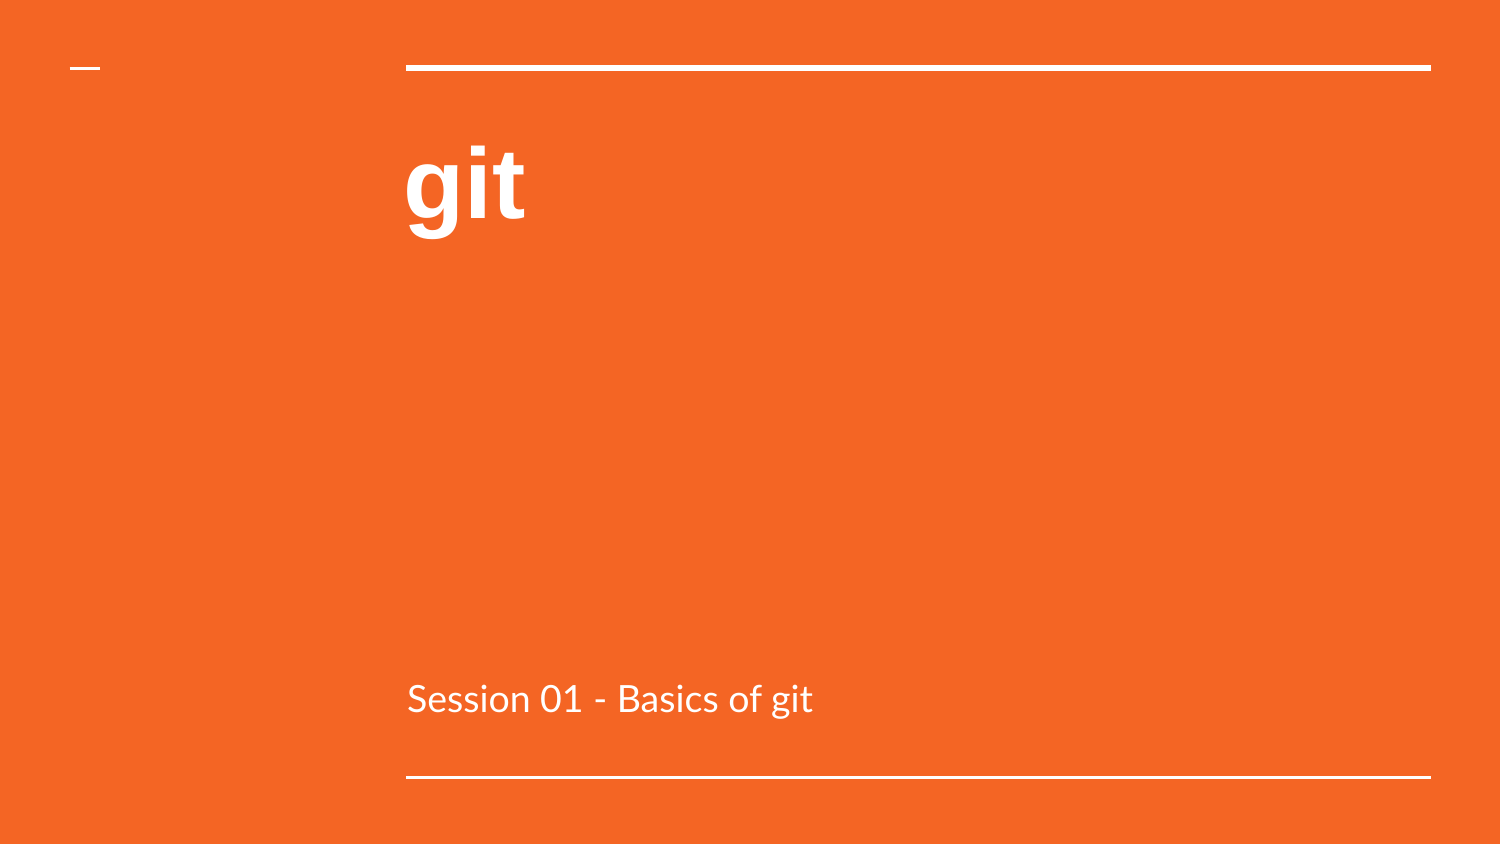

# git
Session 01 - Basics of git